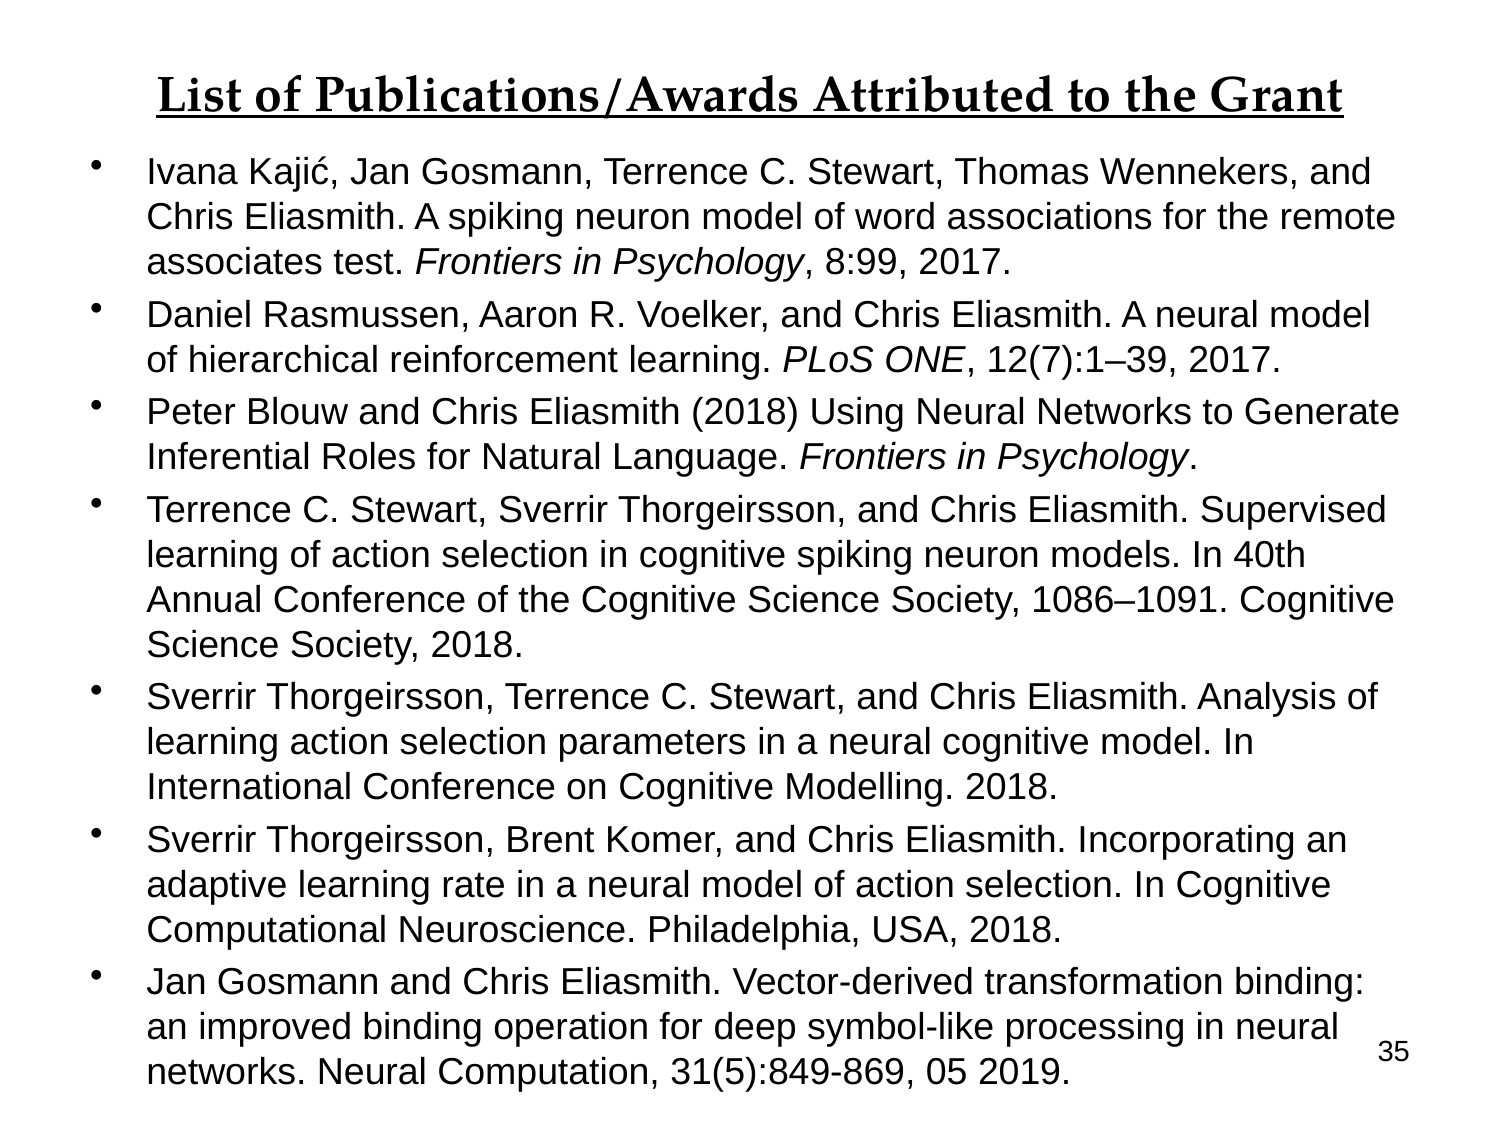

# List of Publications/Awards Attributed to the Grant
Ivana Kajić, Jan Gosmann, Terrence C. Stewart, Thomas Wennekers, and Chris Eliasmith. A spiking neuron model of word associations for the remote associates test. Frontiers in Psychology, 8:99, 2017.
Daniel Rasmussen, Aaron R. Voelker, and Chris Eliasmith. A neural model of hierarchical reinforcement learning. PLoS ONE, 12(7):1–39, 2017.
Peter Blouw and Chris Eliasmith (2018) Using Neural Networks to Generate Inferential Roles for Natural Language. Frontiers in Psychology.
Terrence C. Stewart, Sverrir Thorgeirsson, and Chris Eliasmith. Supervised learning of action selection in cognitive spiking neuron models. In 40th Annual Conference of the Cognitive Science Society, 1086–1091. Cognitive Science Society, 2018.
Sverrir Thorgeirsson, Terrence C. Stewart, and Chris Eliasmith. Analysis of learning action selection parameters in a neural cognitive model. In International Conference on Cognitive Modelling. 2018.
Sverrir Thorgeirsson, Brent Komer, and Chris Eliasmith. Incorporating an adaptive learning rate in a neural model of action selection. In Cognitive Computational Neuroscience. Philadelphia, USA, 2018.
Jan Gosmann and Chris Eliasmith. Vector-derived transformation binding: an improved binding operation for deep symbol-like processing in neural networks. Neural Computation, 31(5):849-869, 05 2019.
35